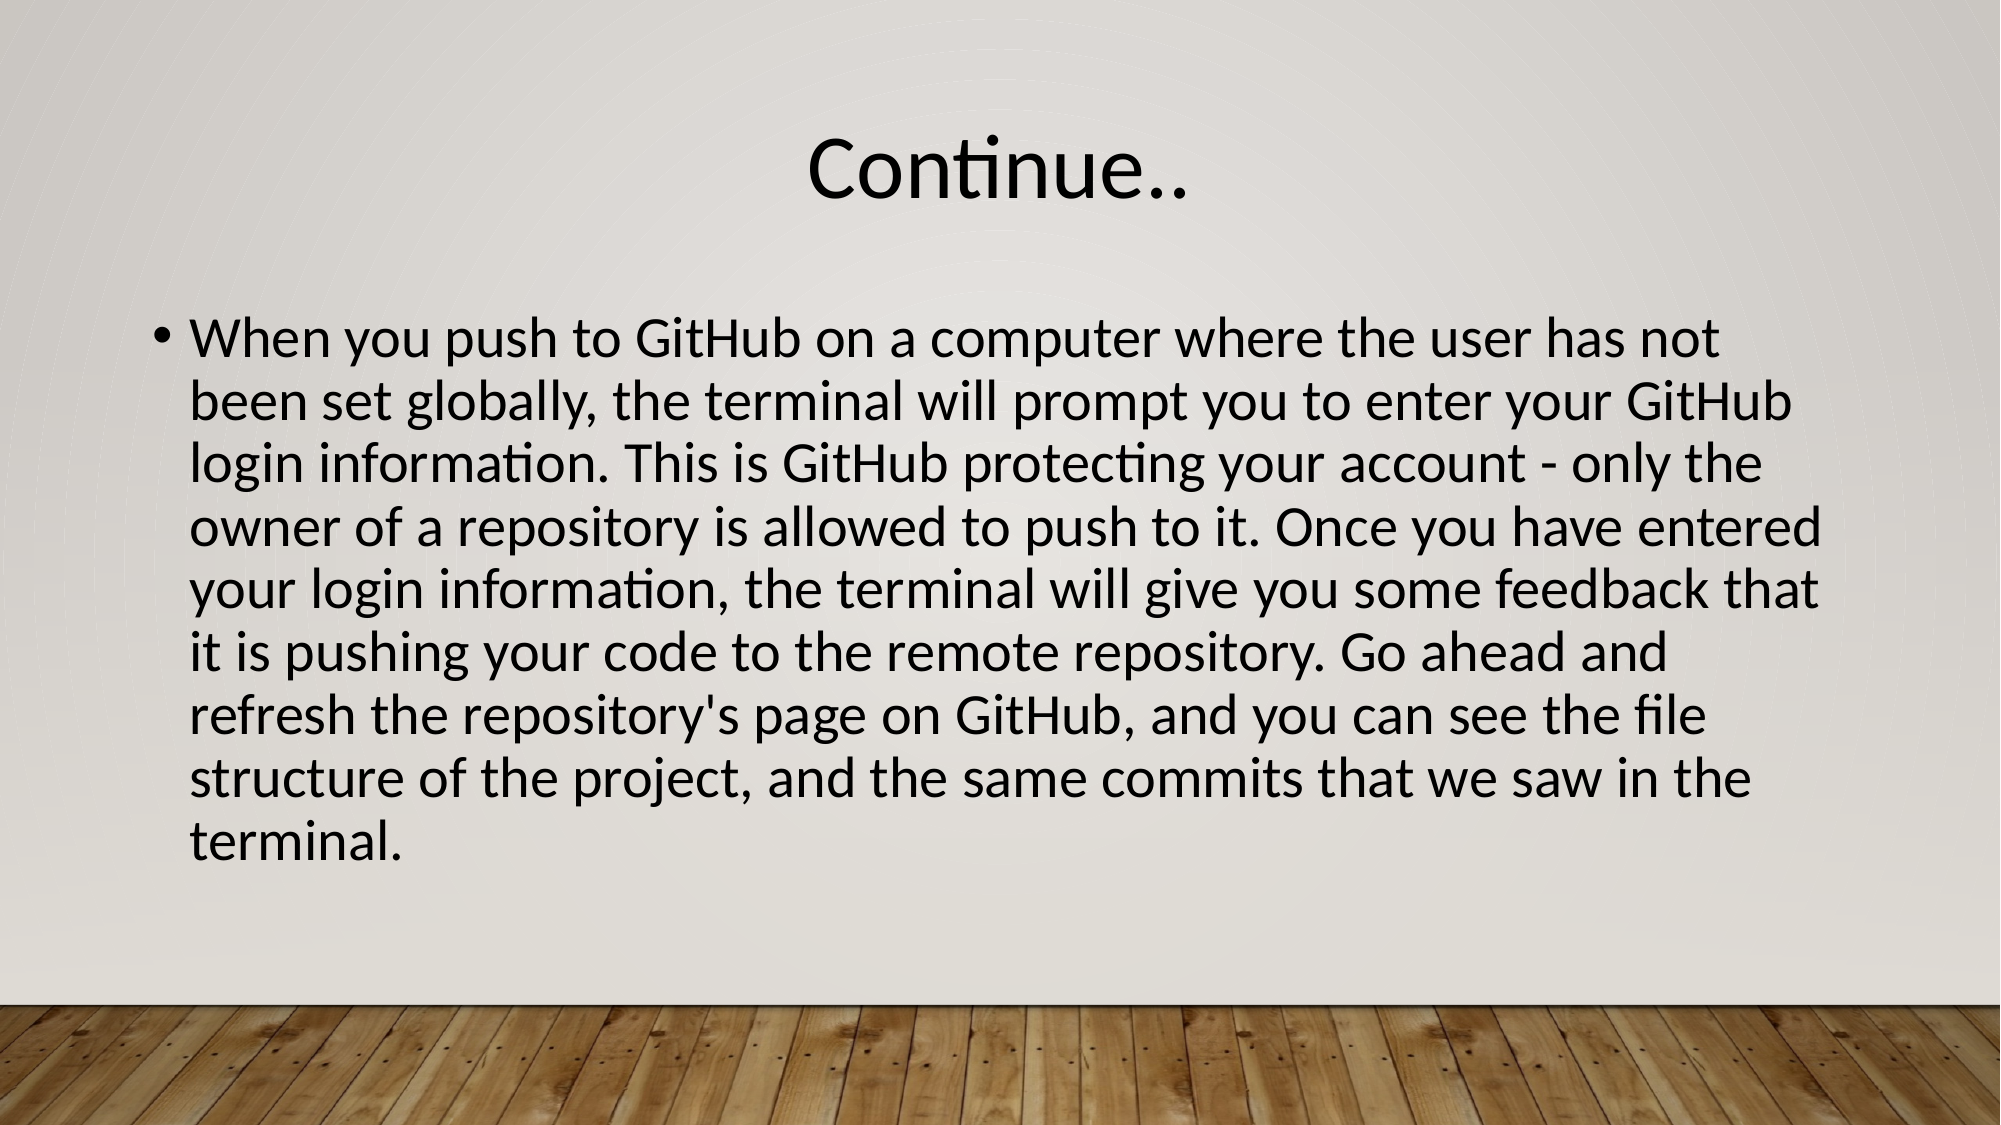

Continue..
When you push to GitHub on a computer where the user has not been set globally, the terminal will prompt you to enter your GitHub login information. This is GitHub protecting your account - only the owner of a repository is allowed to push to it. Once you have entered your login information, the terminal will give you some feedback that it is pushing your code to the remote repository. Go ahead and refresh the repository's page on GitHub, and you can see the file structure of the project, and the same commits that we saw in the terminal.